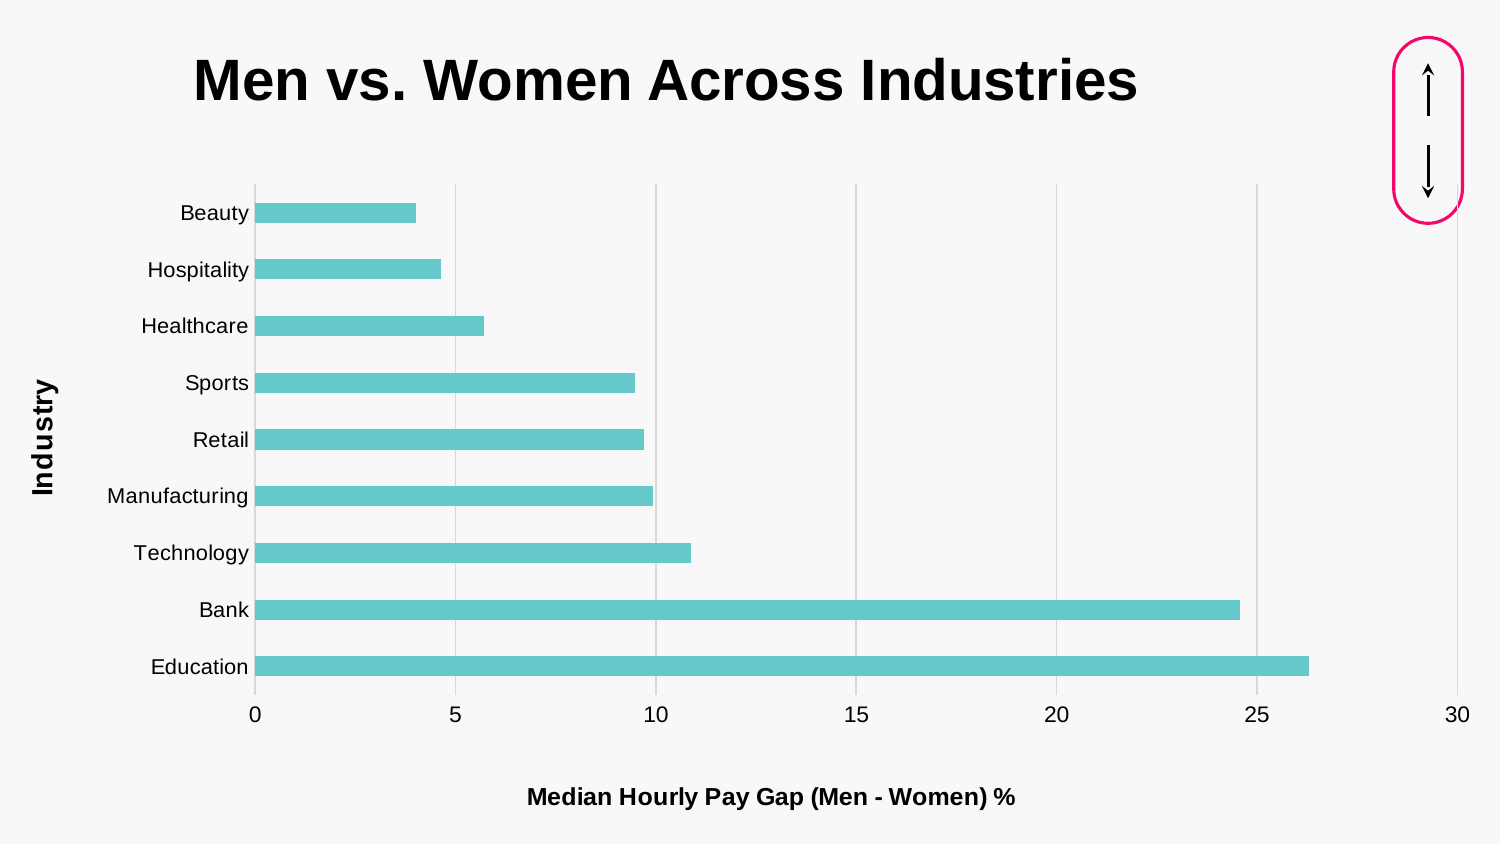

# Men vs. Women Across Industries

### Chart

| Category | Total |
|---|---|
| Education | 26.2932926829268 |
| Bank | 24.5773333333333 |
| Technology | 10.8836407151907 |
| Manufacturing | 9.92745098039215 |
| Retail | 9.70958083832335 |
| Sports | 9.48955223880597 |
| Healthcare | 5.70425867507886 |
| Hospitality | 4.63023255813953 |
| Beauty | 4.02 |